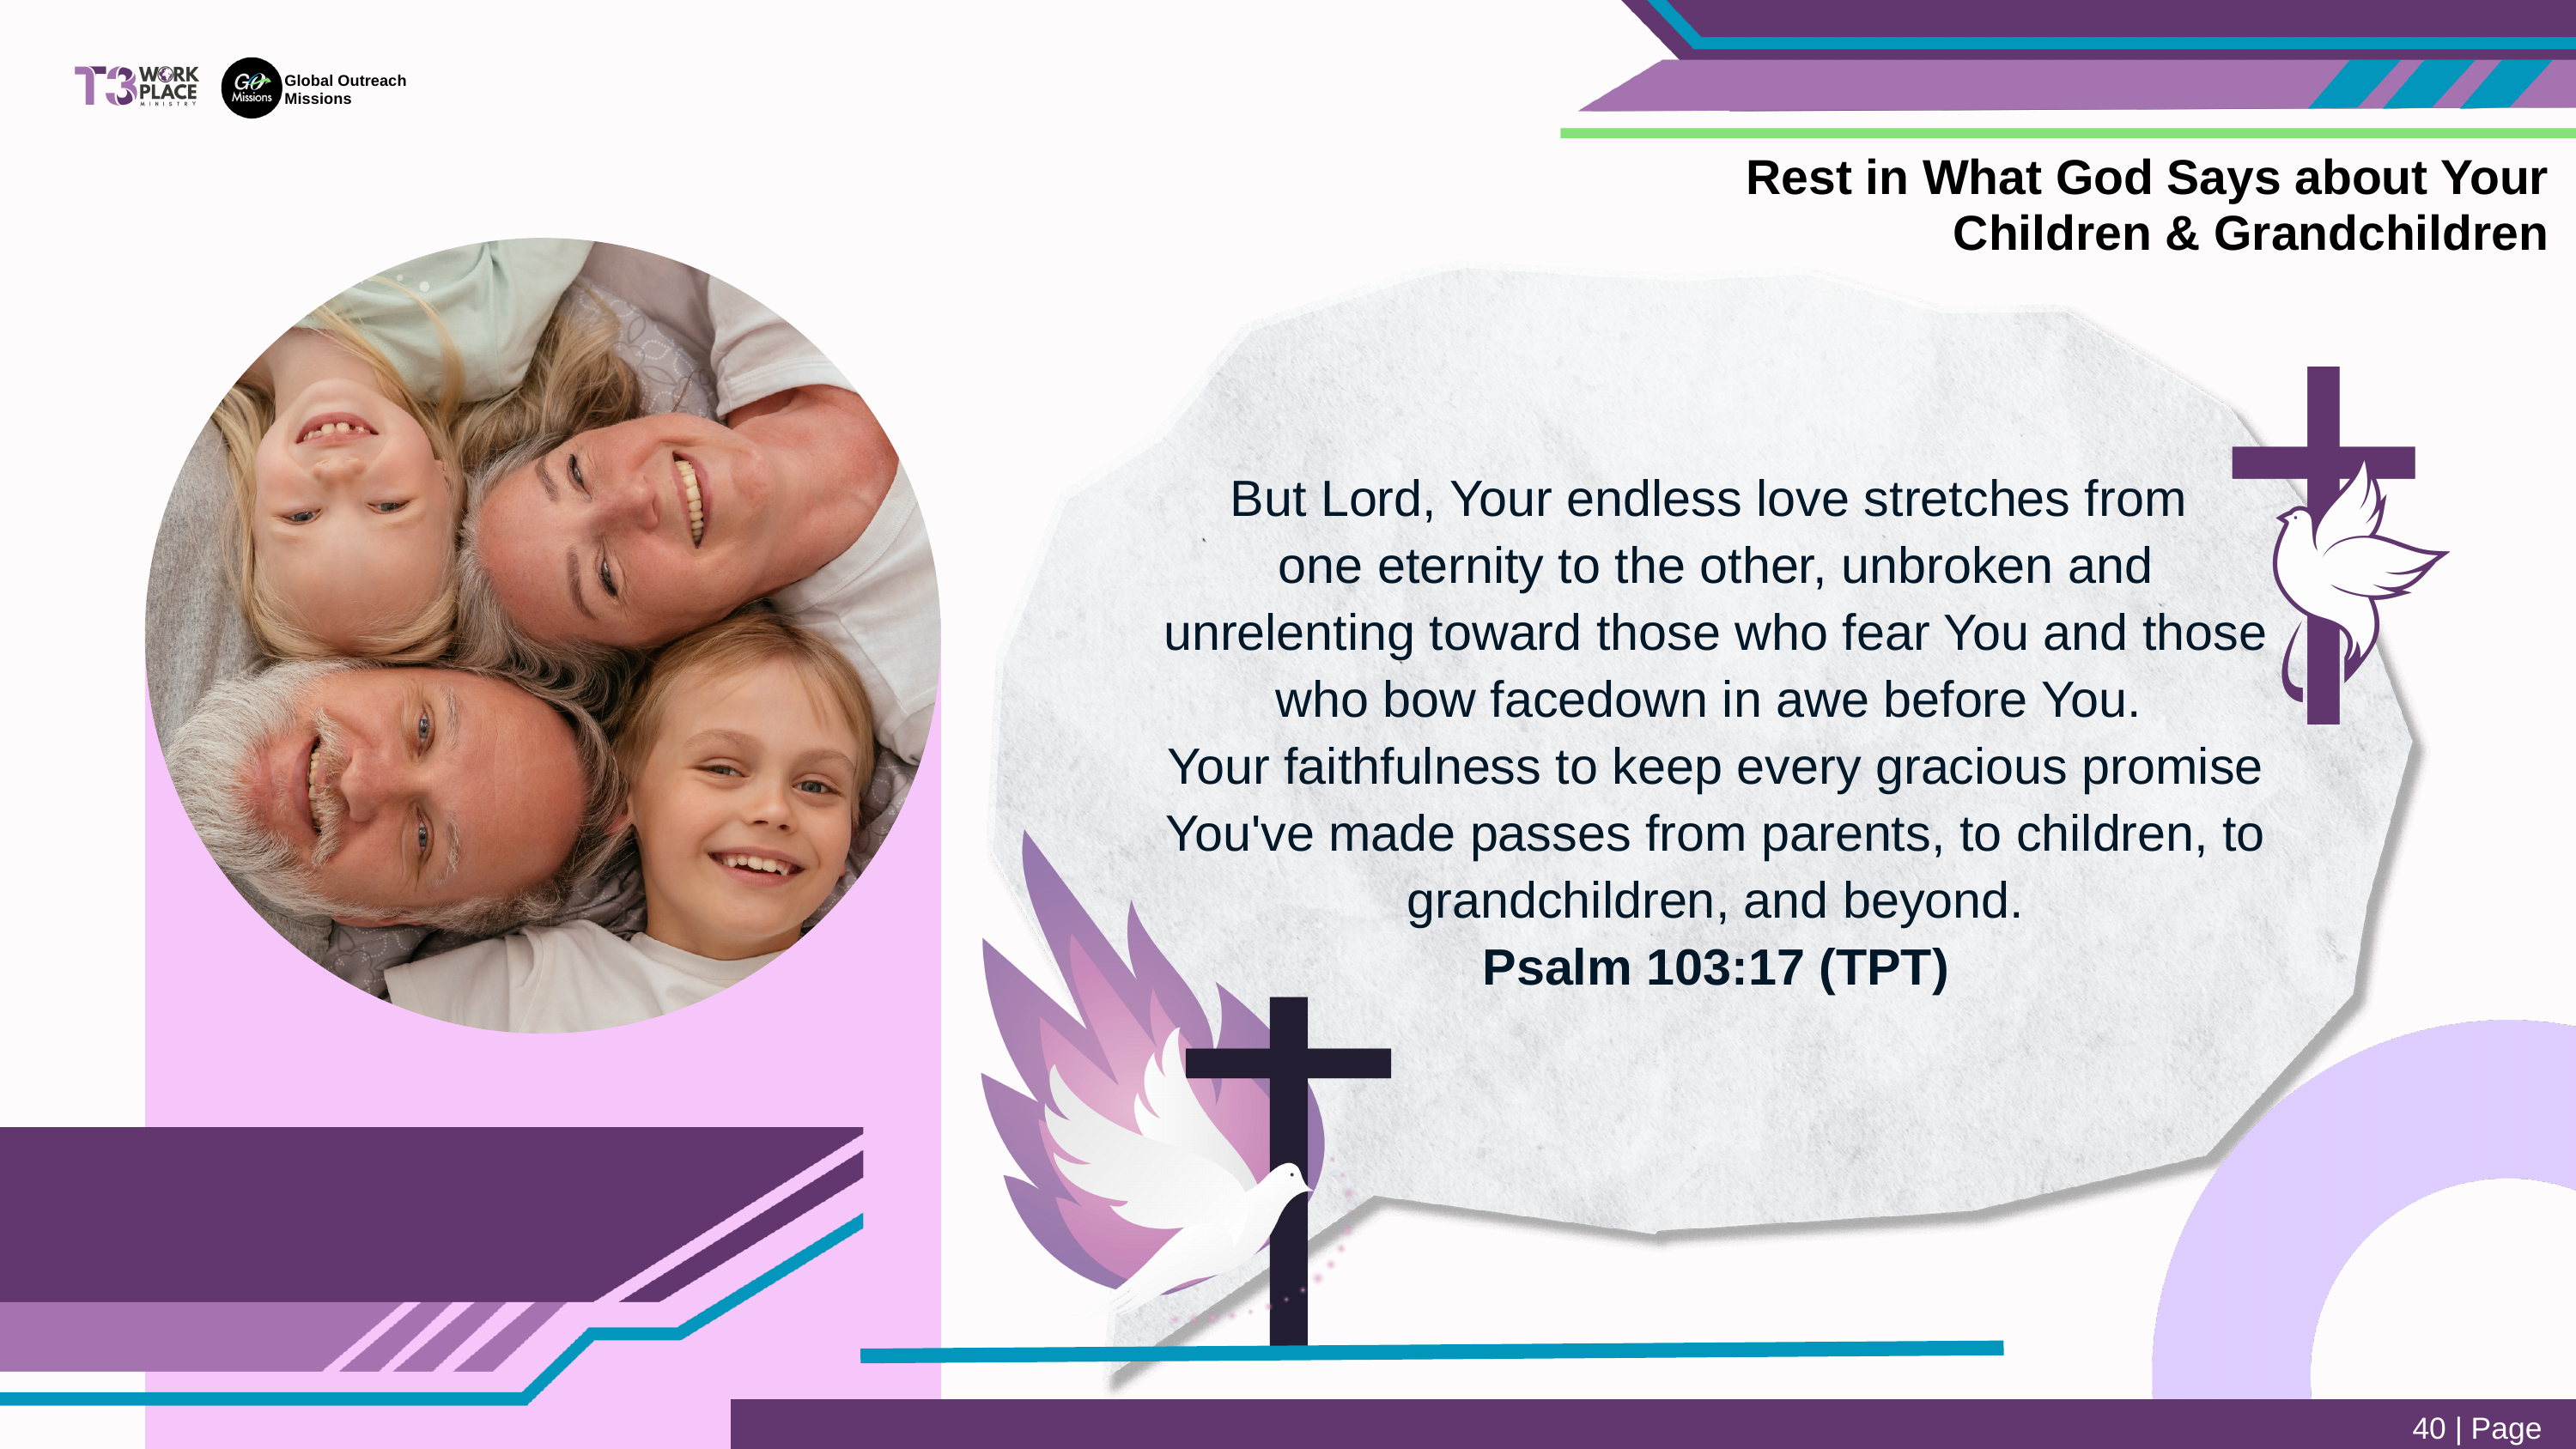

Global Outreach
Missions
Rest in What God Says about Your Children & Grandchildren

But Lord, Your endless love stretches from
one eternity to the other, unbroken and
unrelenting toward those who fear You and those who bow facedown in awe before You.
Your faithfulness to keep every gracious promise You've made passes from parents, to children, to grandchildren, and beyond.
Psalm 103:17 (TPT)

40 | Page